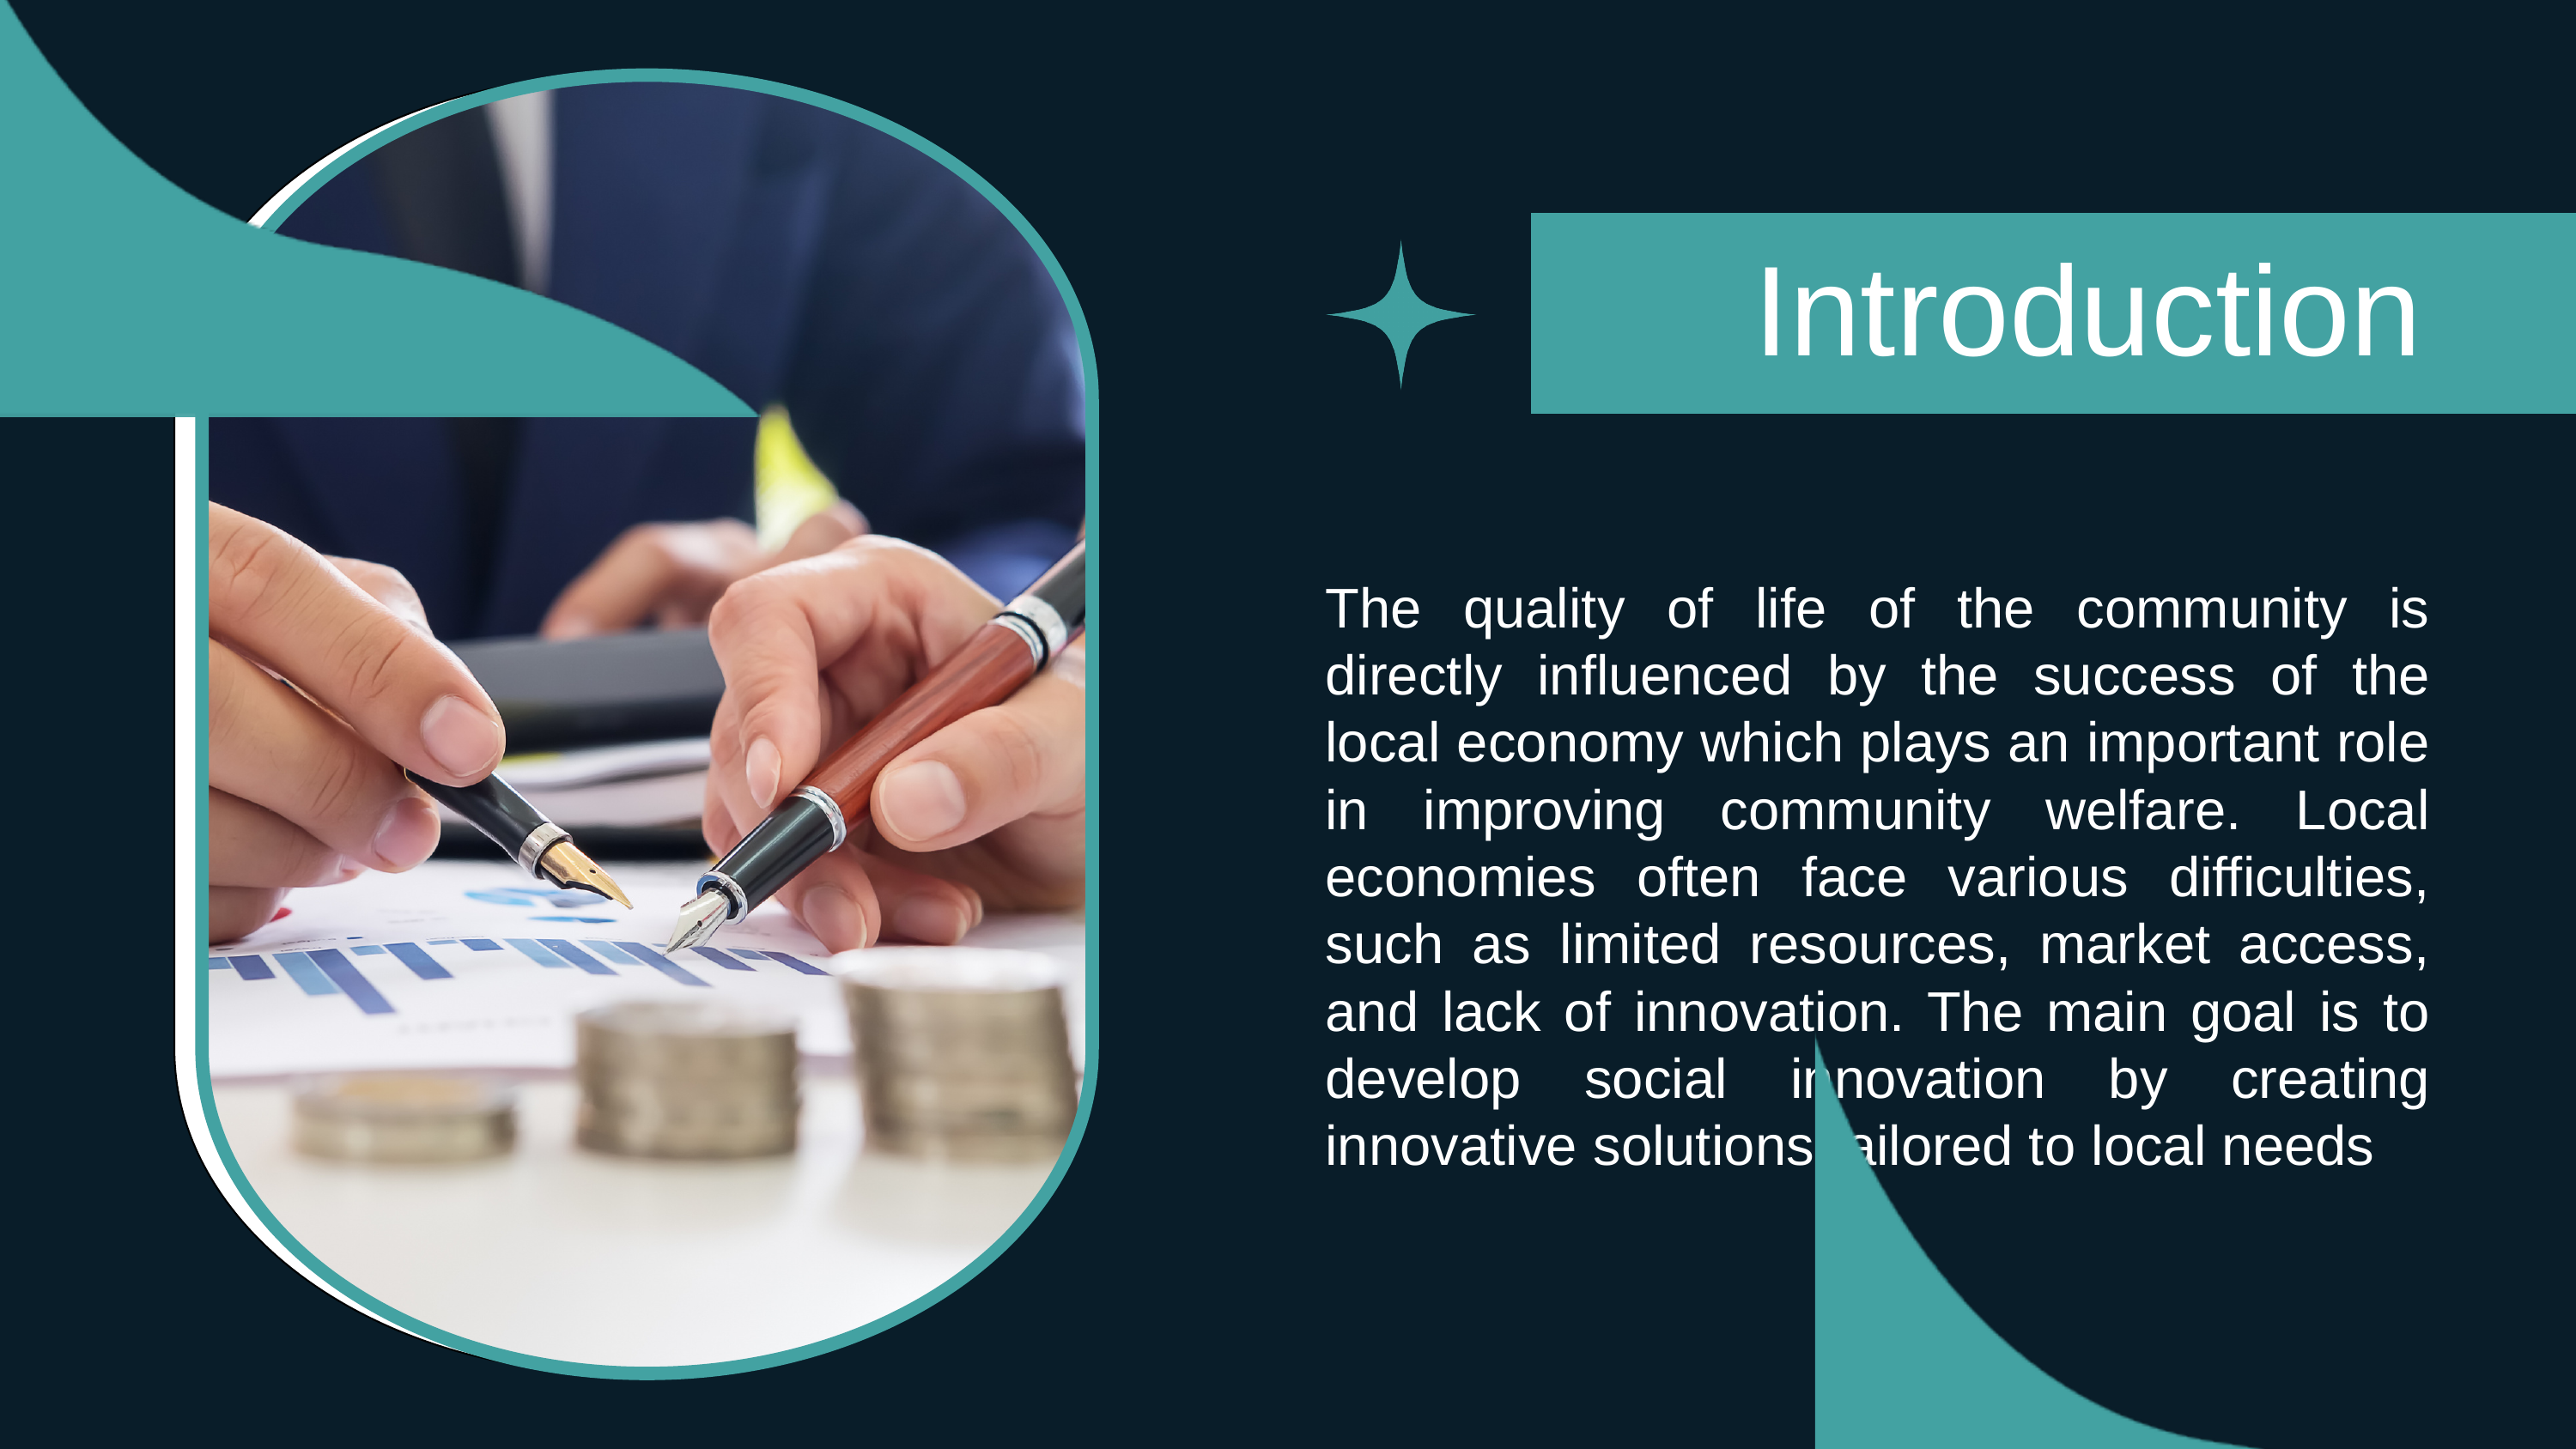

Introduction

The quality of life of the community is directly influenced by the success of the local economy which plays an important role in improving community welfare. Local economies often face various difficulties, such as limited resources, market access, and lack of innovation. The main goal is to develop social innovation by creating innovative solutions tailored to local needs